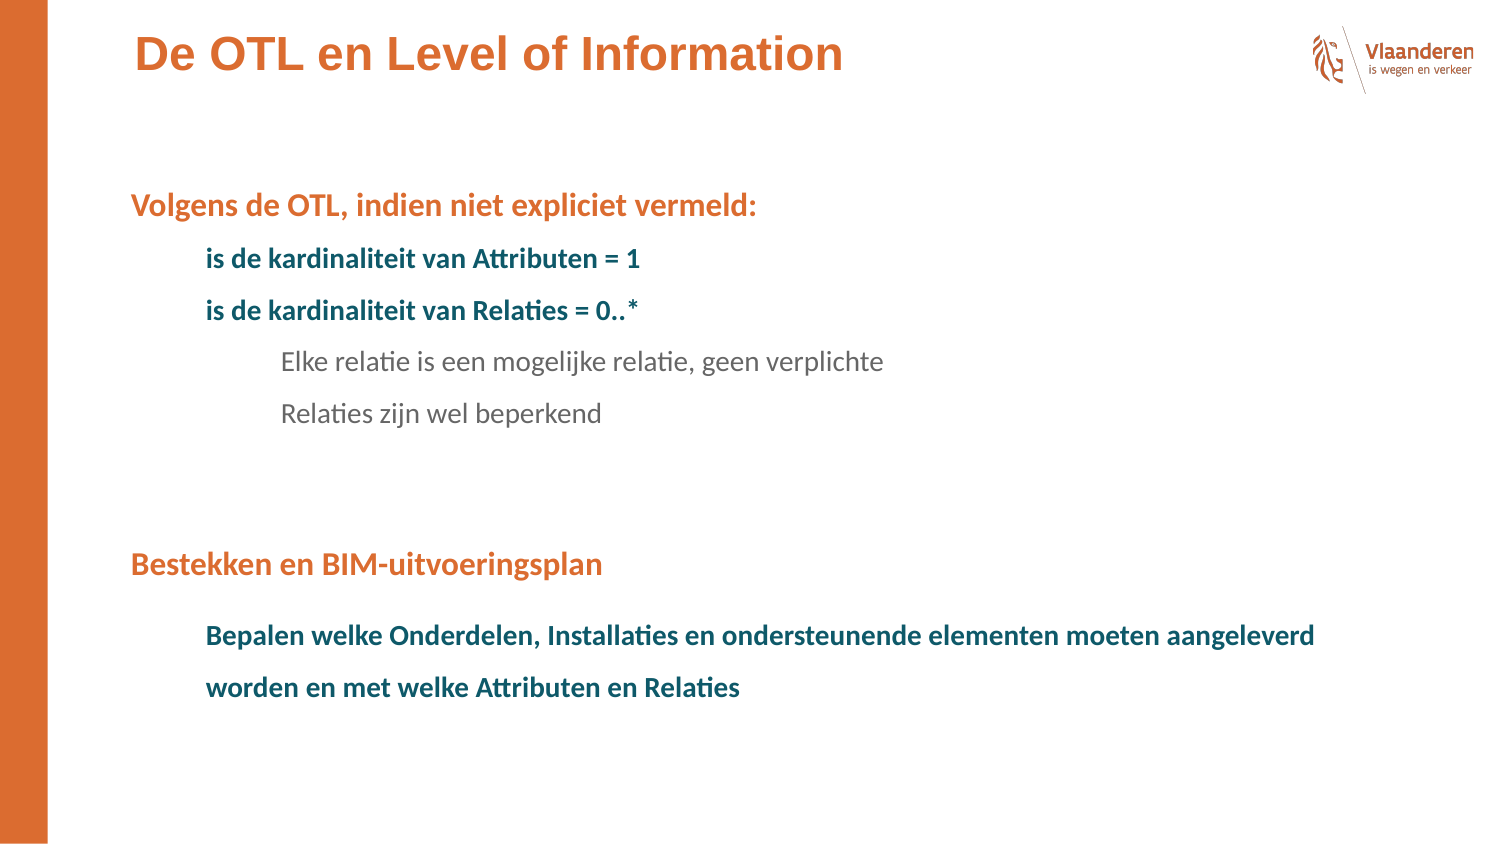

# De OTL en Level of Information
Volgens de OTL, indien niet expliciet vermeld:
is de kardinaliteit van Attributen = 1
is de kardinaliteit van Relaties = 0..*
Elke relatie is een mogelijke relatie, geen verplichte
Relaties zijn wel beperkend

Bestekken en BIM-uitvoeringsplan
Bepalen welke Onderdelen, Installaties en ondersteunende elementen moeten aangeleverd worden en met welke Attributen en Relaties